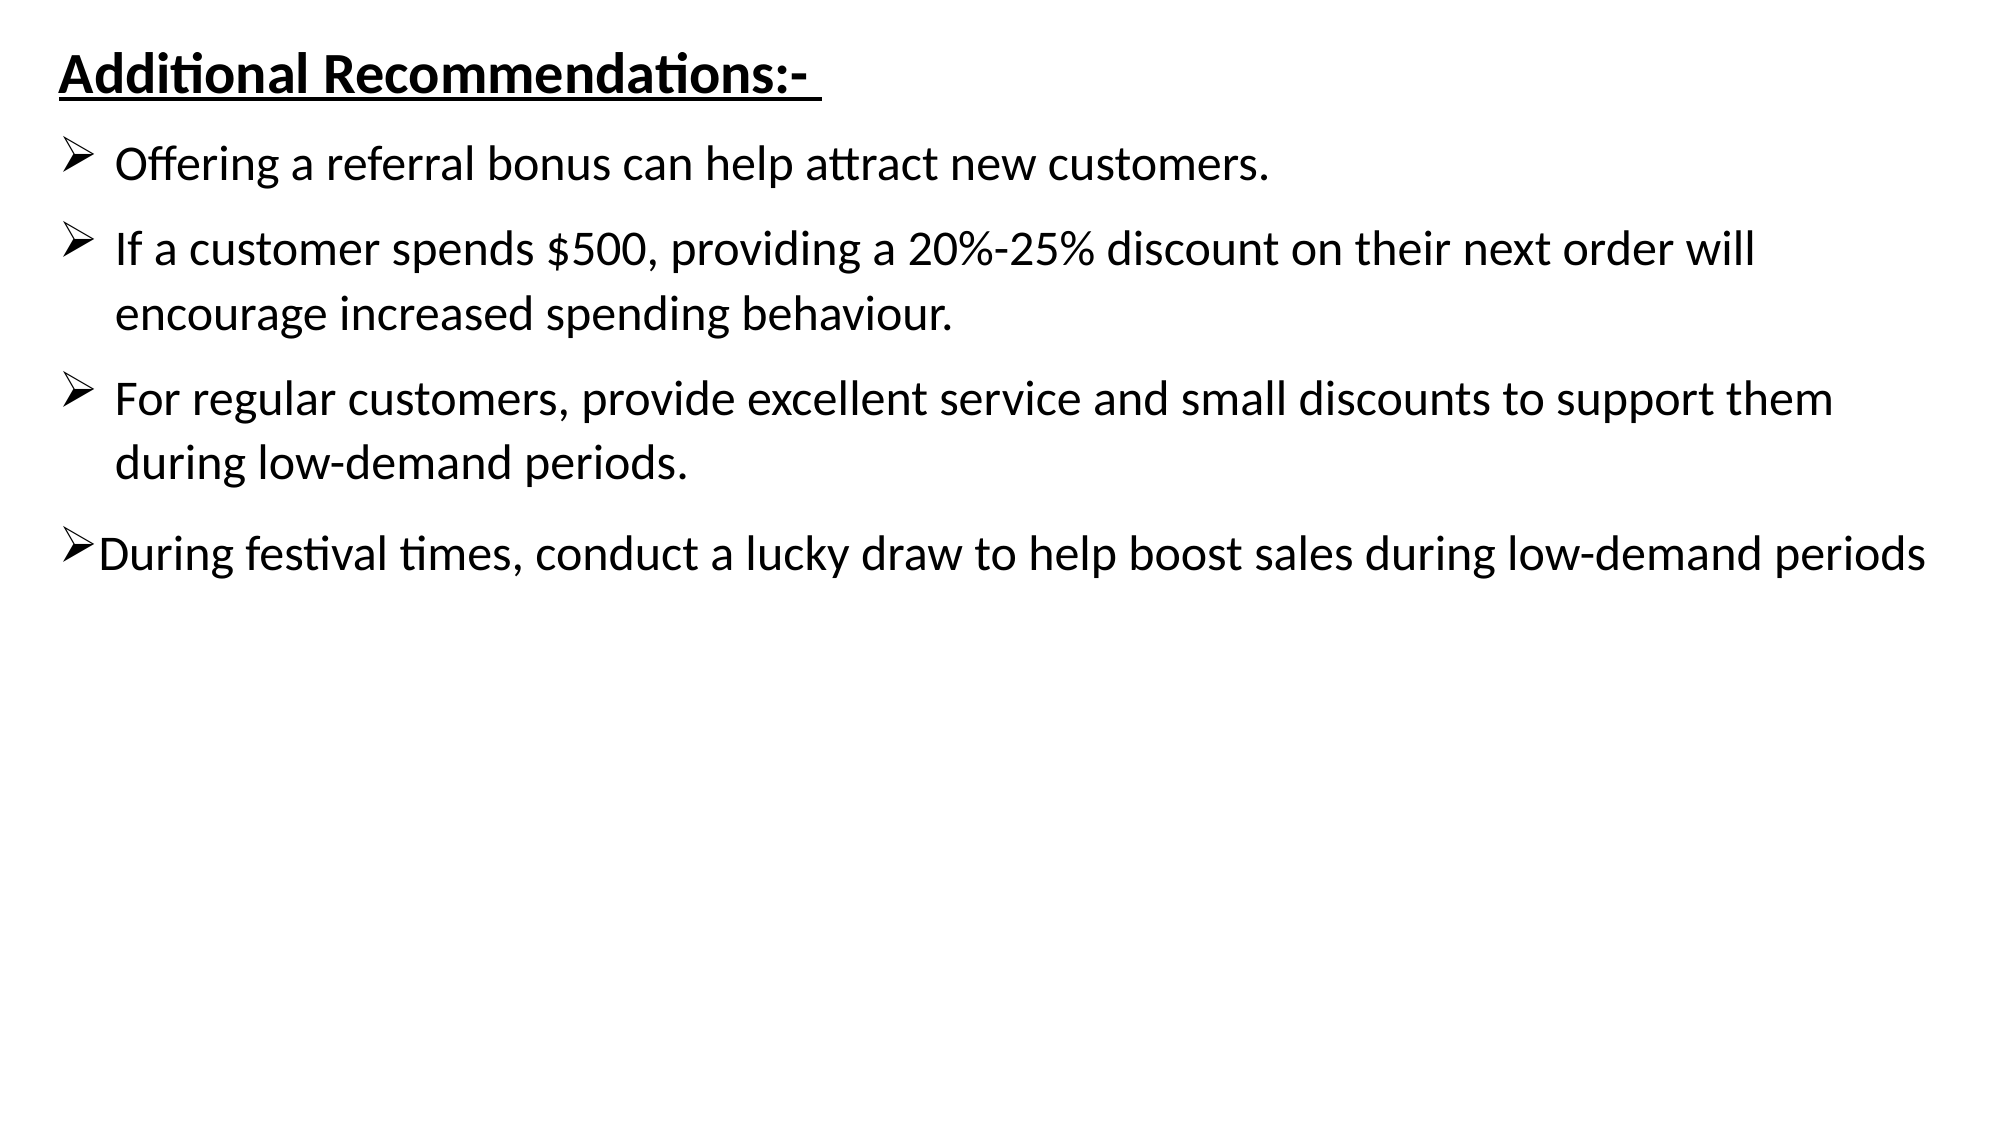

Additional Recommendations:-
Offering a referral bonus can help attract new customers.
If a customer spends $500, providing a 20%-25% discount on their next order will encourage increased spending behaviour.
For regular customers, provide excellent service and small discounts to support them during low-demand periods.
During festival times, conduct a lucky draw to help boost sales during low-demand periods